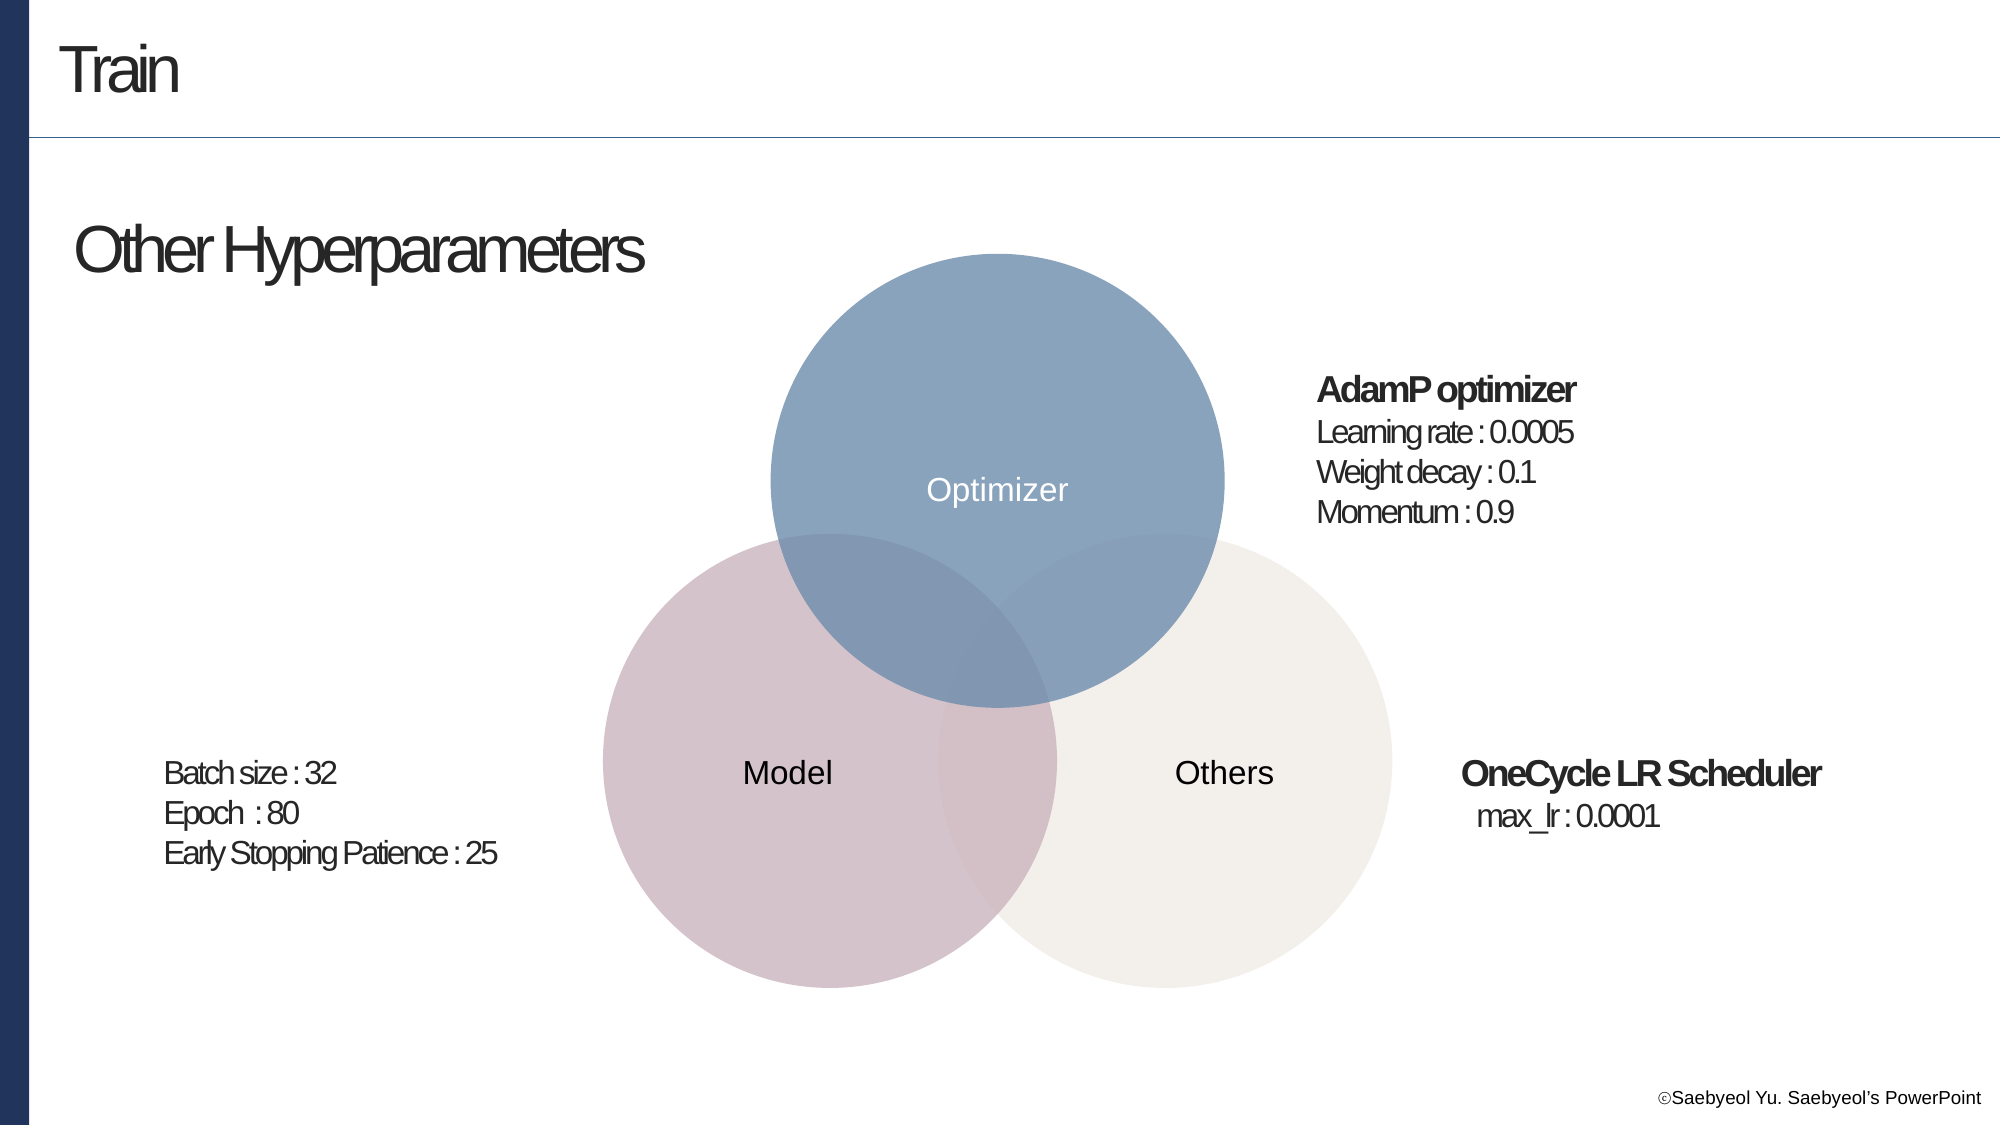

Train
Other Hyperparameters

AdamP optimizer
Learning rate : 0.0005
Weight decay : 0.1
Momentum : 0.9
Optimizer

OneCycle LR Scheduler
  max_lr : 0.0001
Batch size : 32
Epoch  : 80
Early Stopping Patience : 25
Model
Others